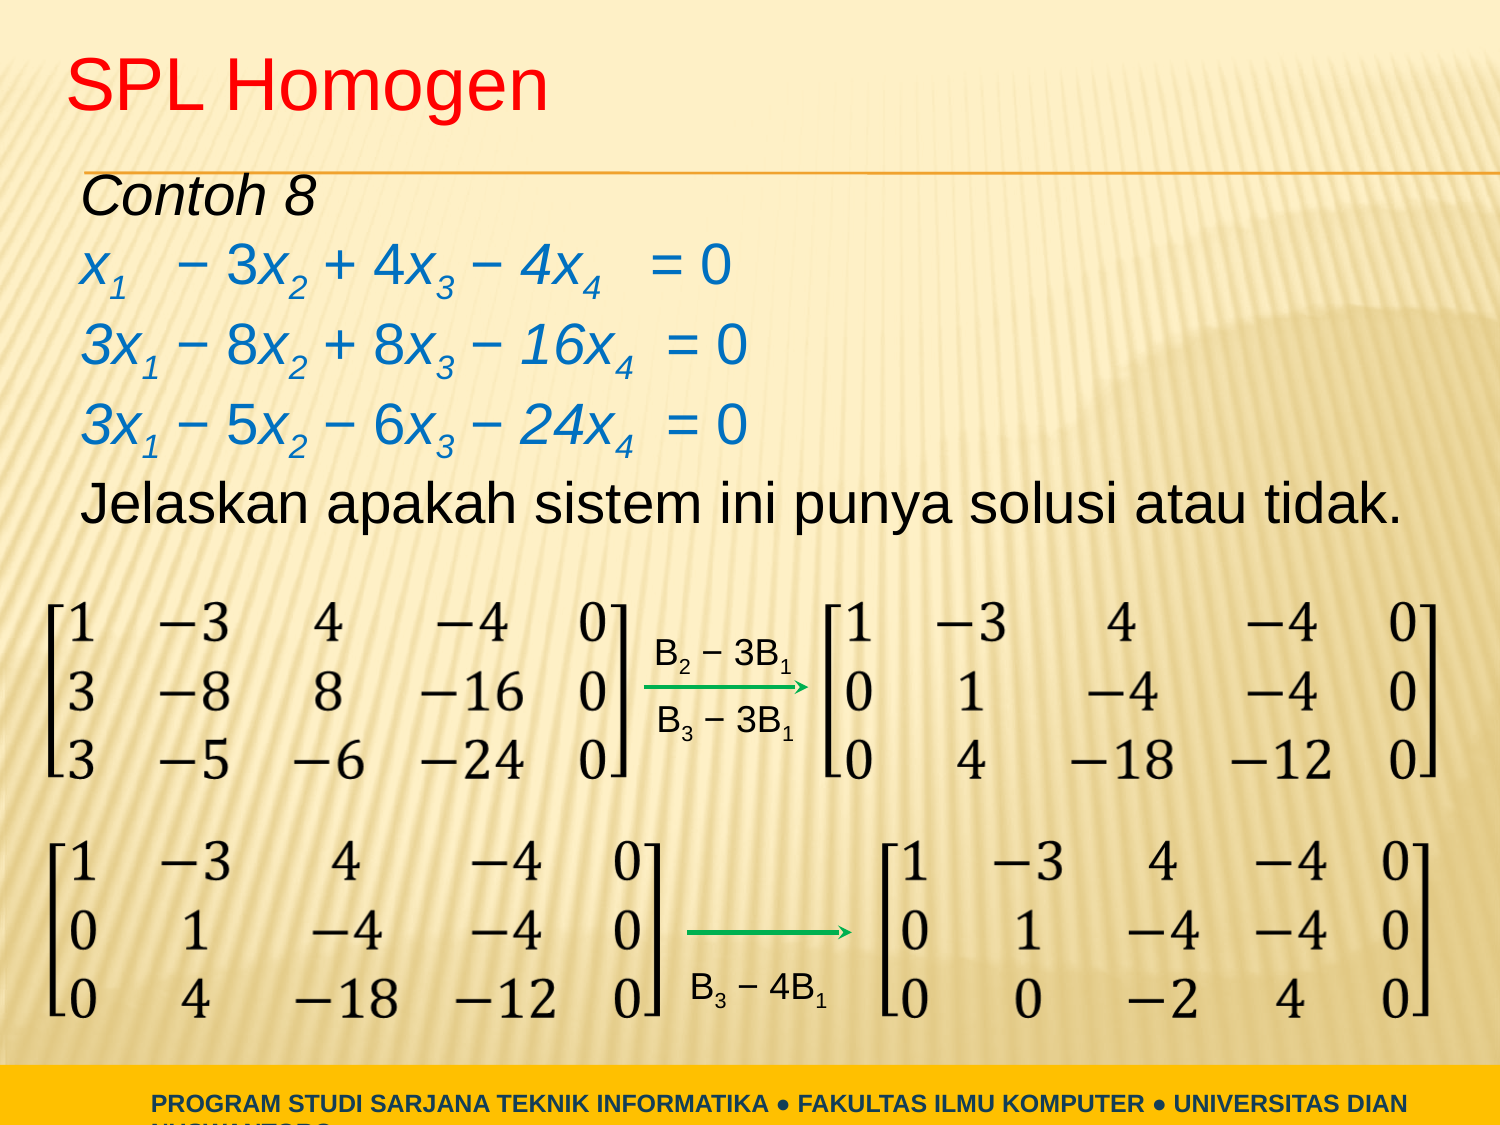

# SPL Homogen
Contoh 8
x1   − 3x2 + 4x3 − 4x4   = 0
3x1 − 8x2 + 8x3 − 16x4  = 0
3x1 − 5x2 − 6x3 − 24x4  = 0
Jelaskan apakah sistem ini punya solusi atau tidak.

B2 − 3B1
B3 − 3B1

B3 − 4B1

PROGRAM STUDI SARJANA TEKNIK INFORMATIKA ● FAKULTAS ILMU KOMPUTER ● UNIVERSITAS DIAN NUSWANTORO